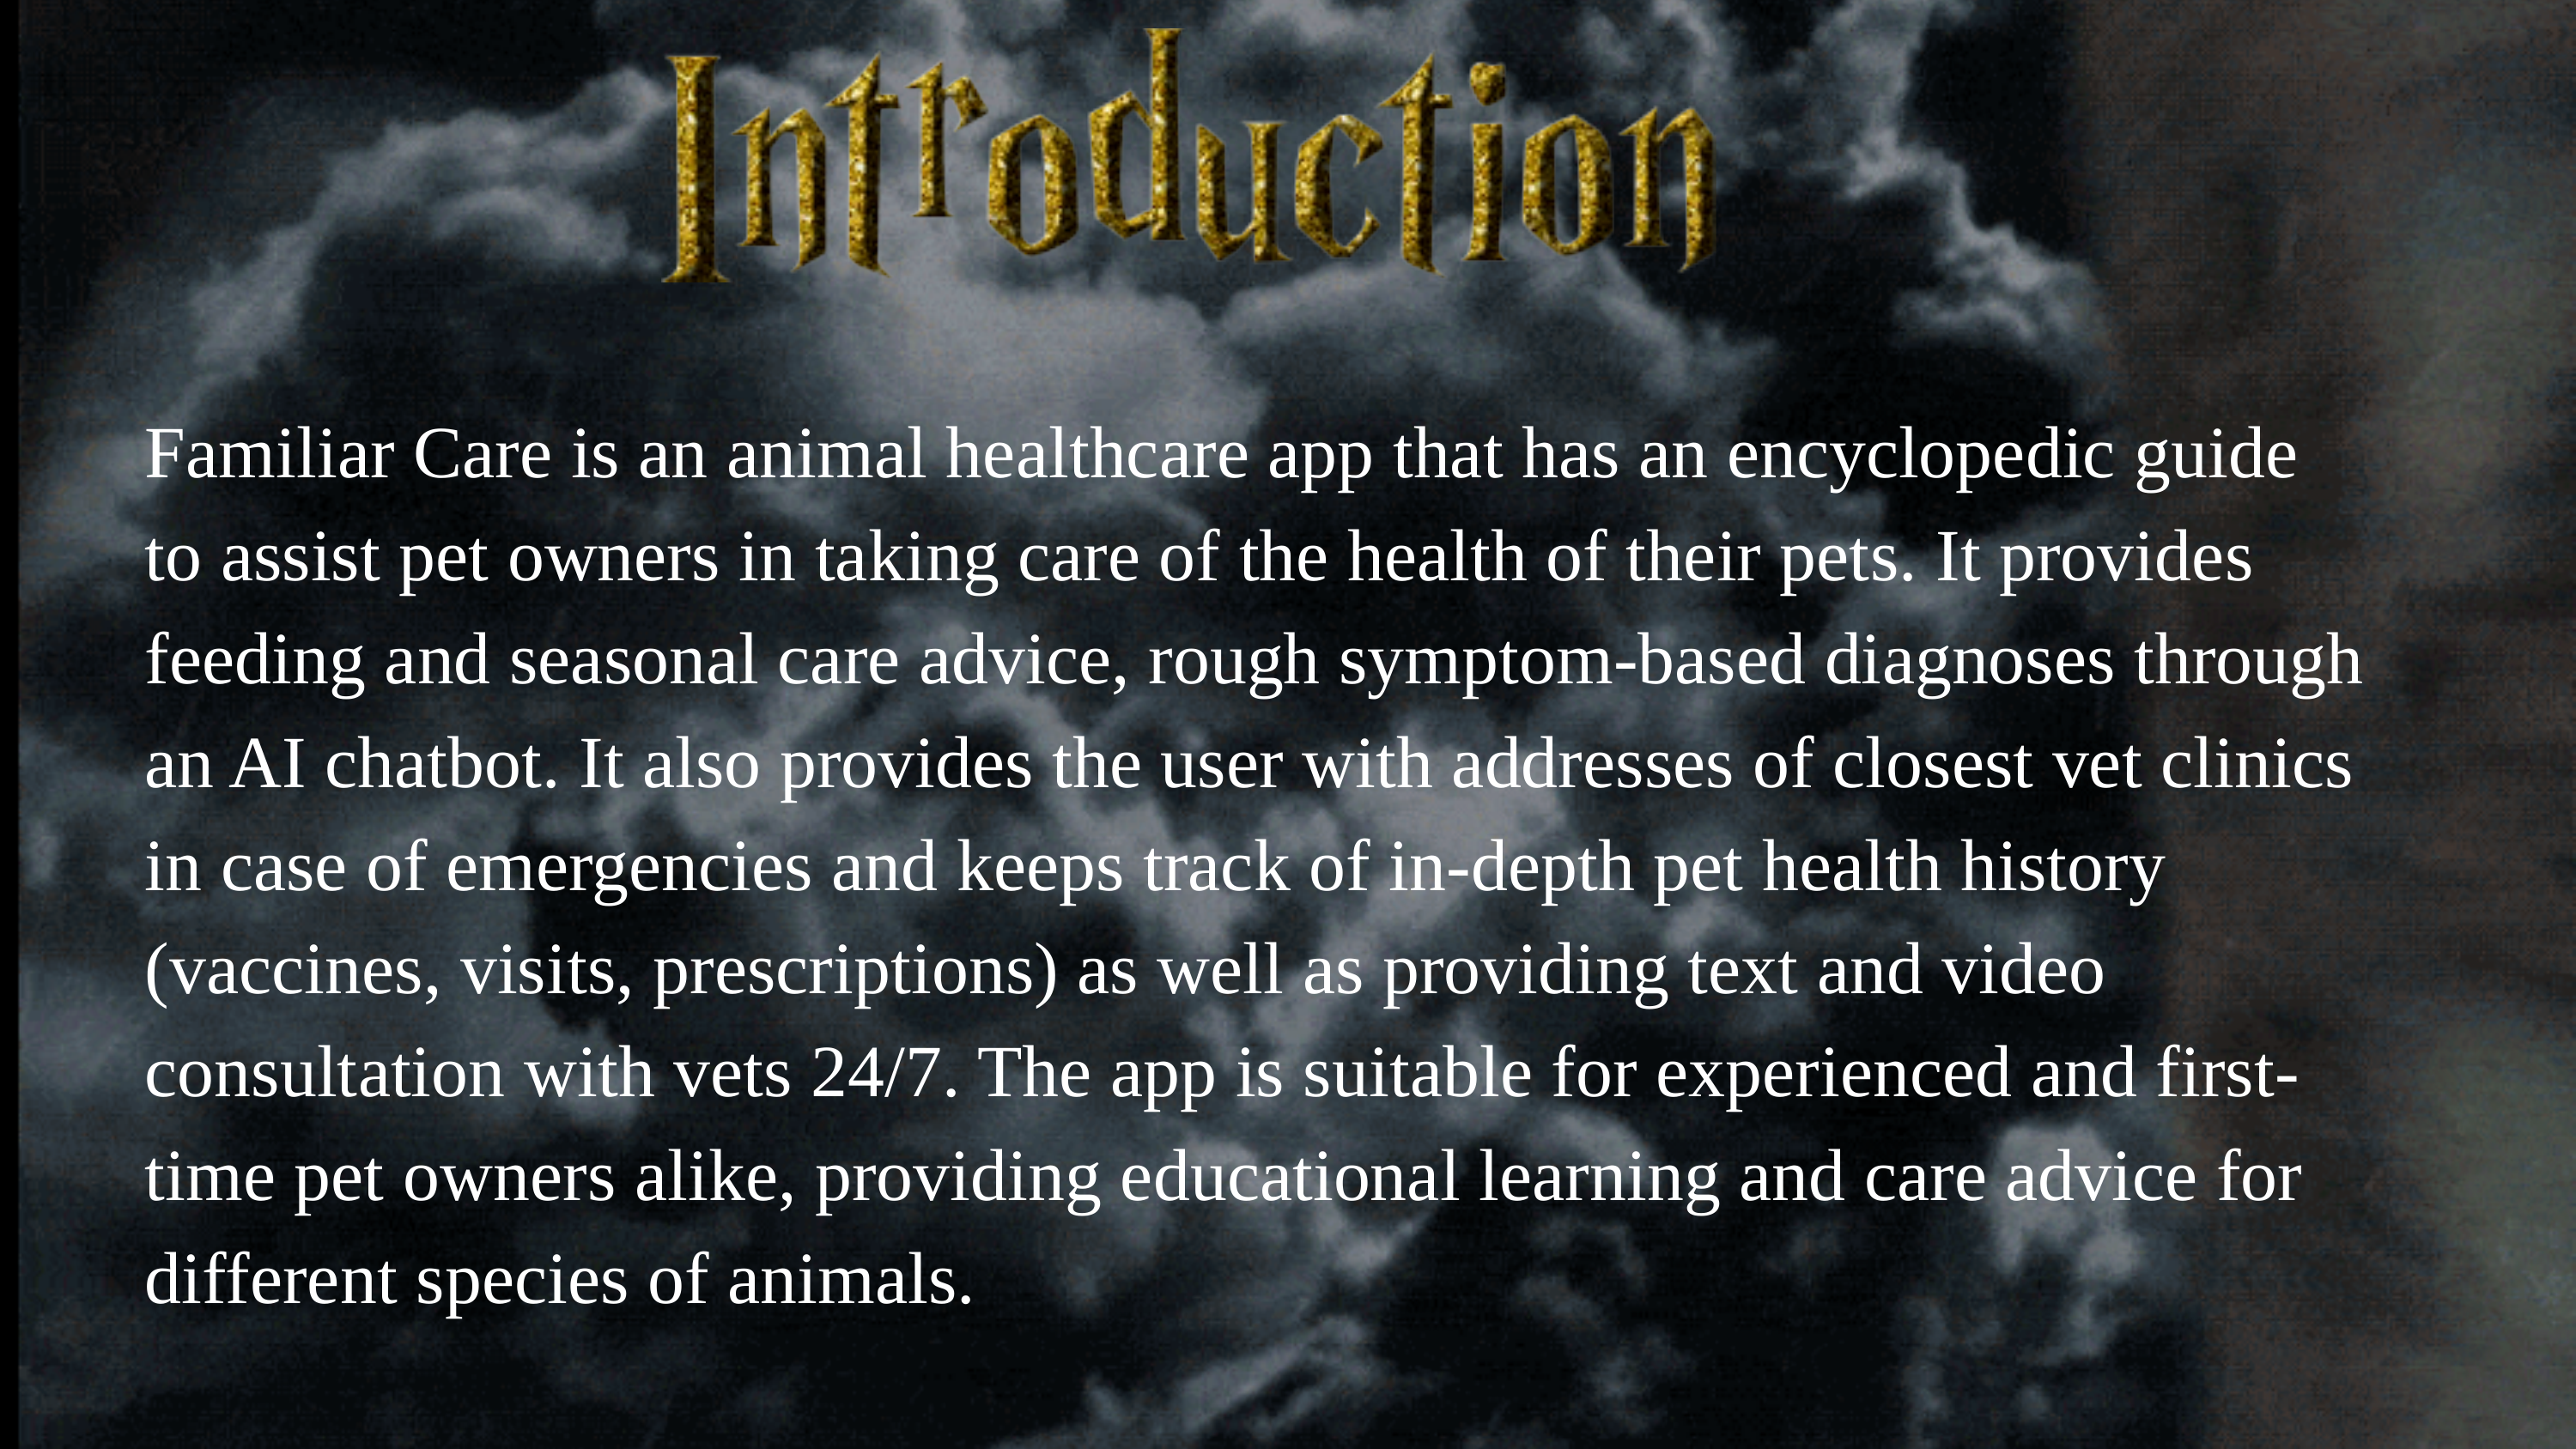

Familiar Care is an animal healthcare app that has an encyclopedic guide to assist pet owners in taking care of the health of their pets. It provides feeding and seasonal care advice, rough symptom-based diagnoses through an AI chatbot. It also provides the user with addresses of closest vet clinics in case of emergencies and keeps track of in-depth pet health history (vaccines, visits, prescriptions) as well as providing text and video consultation with vets 24/7. The app is suitable for experienced and first-time pet owners alike, providing educational learning and care advice for different species of animals.